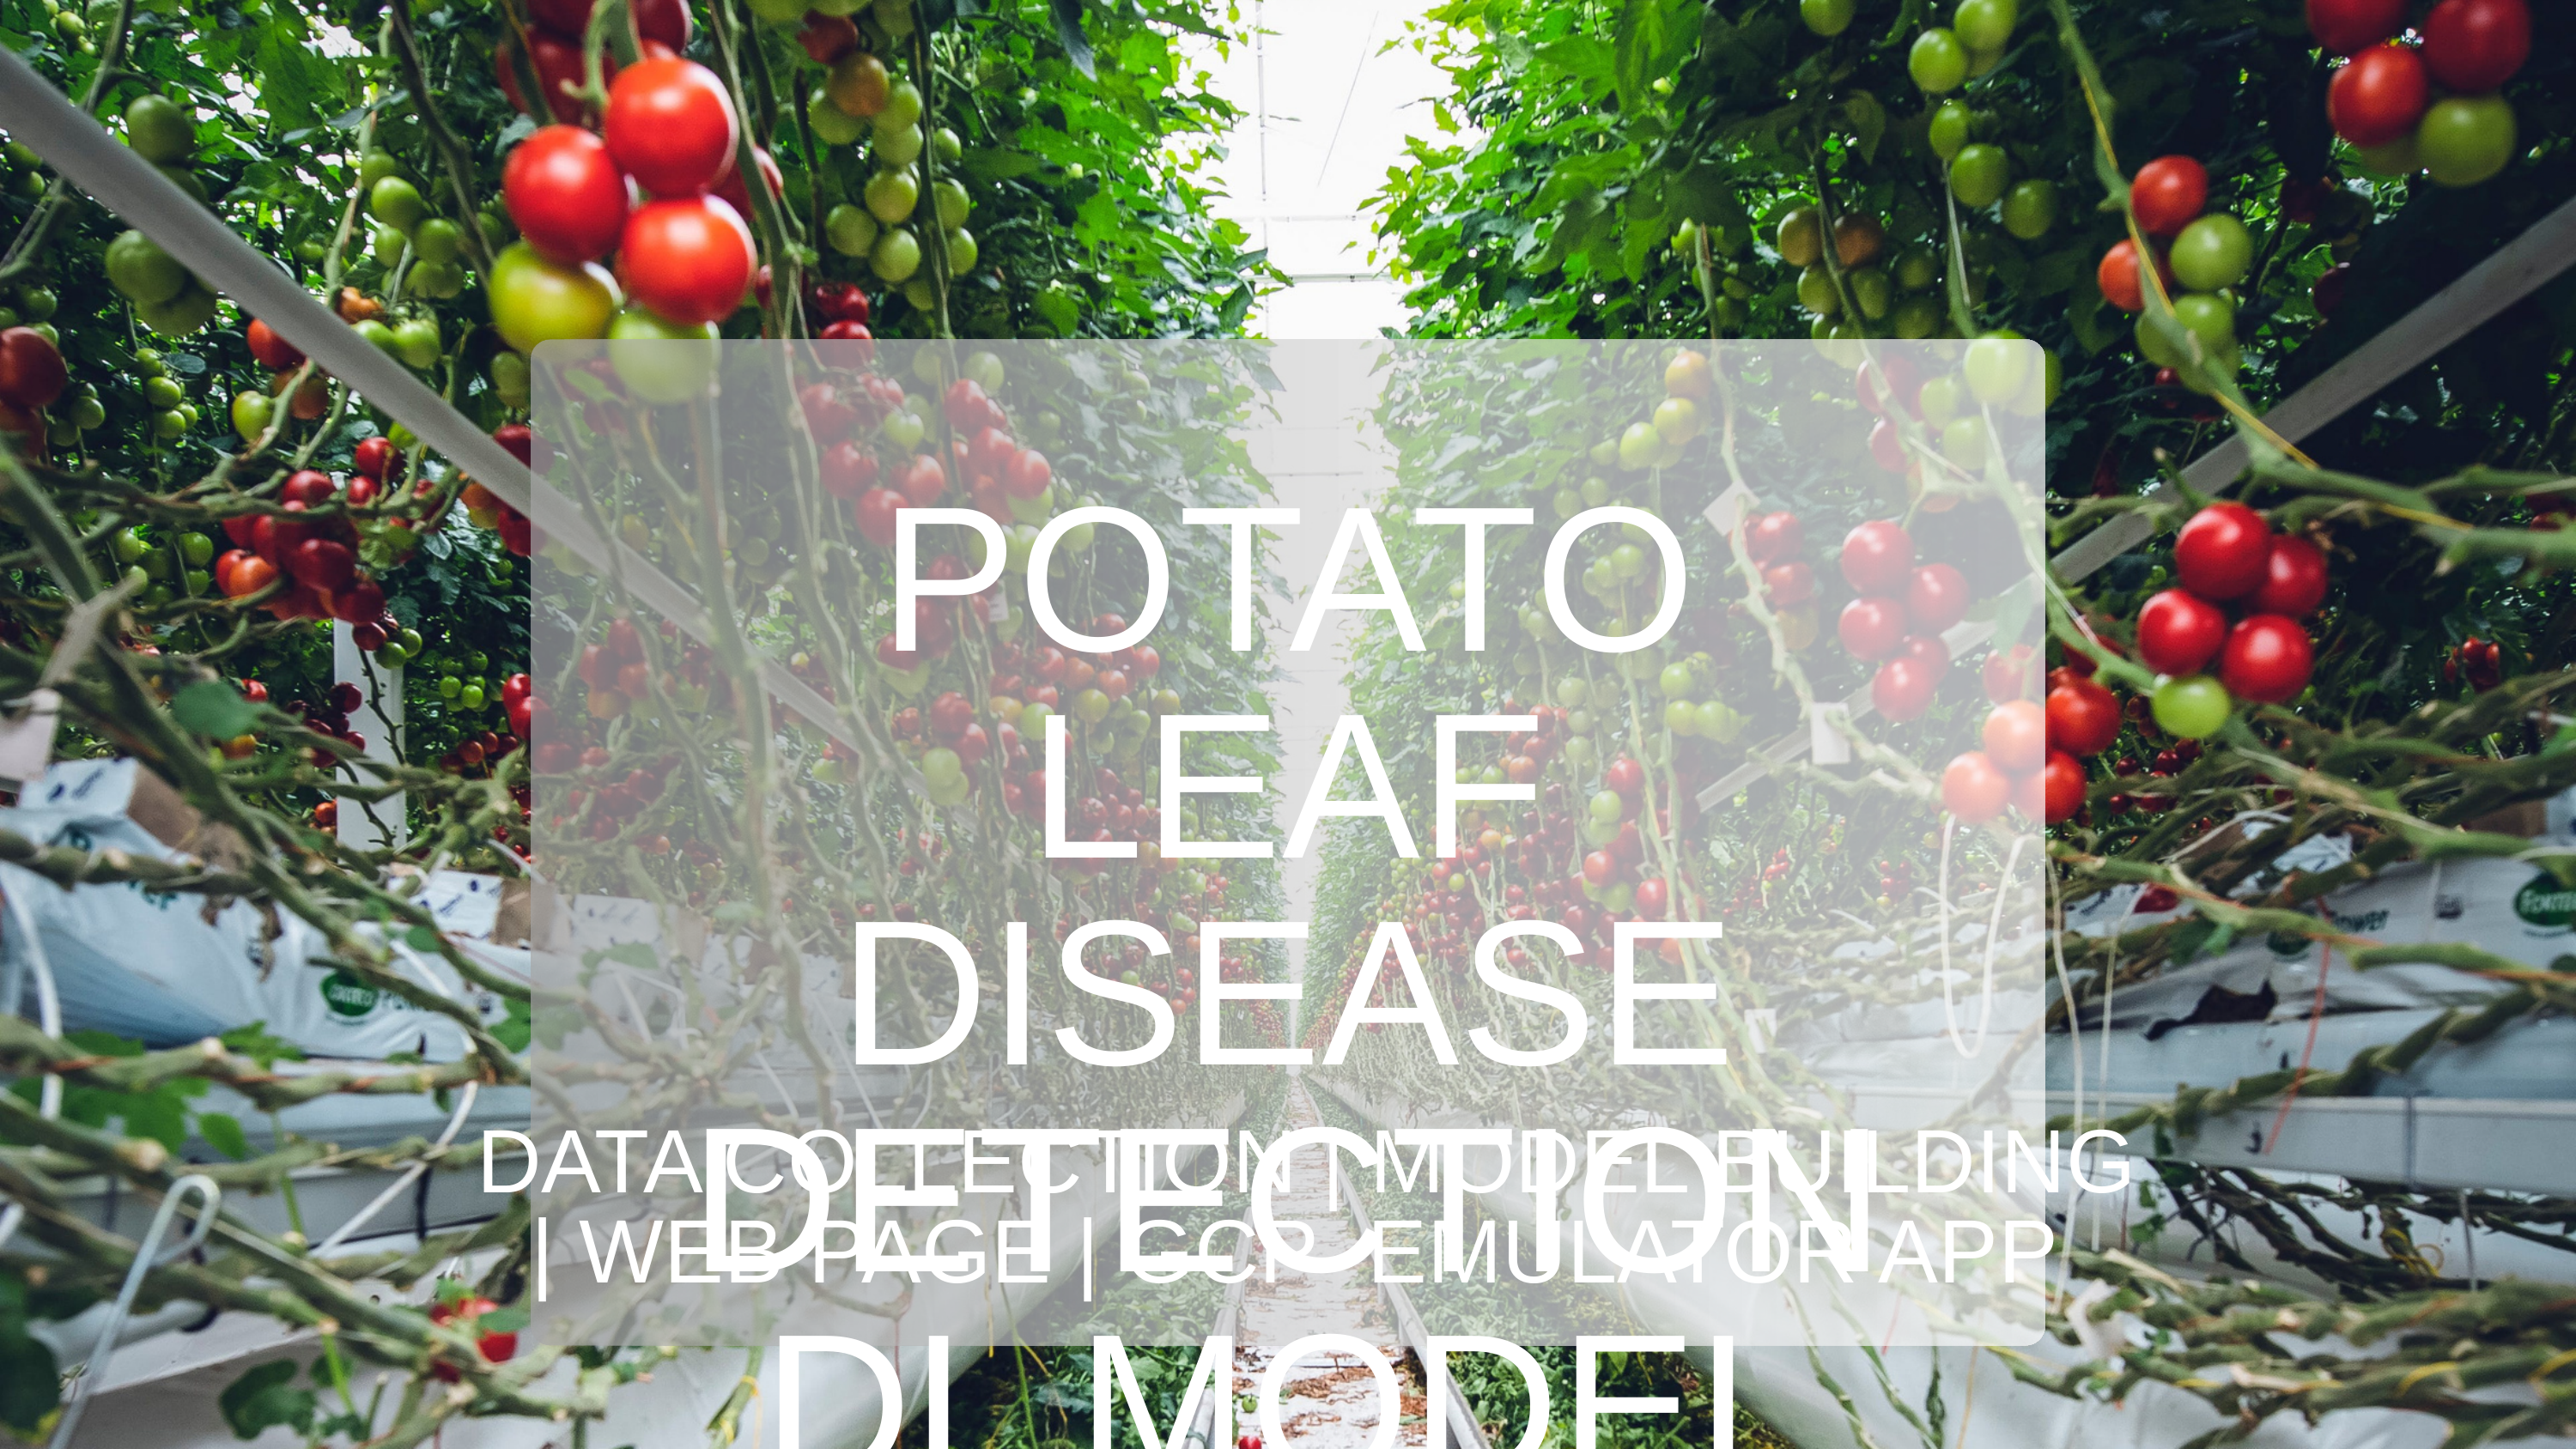

POTATO LEAF DISEASE DETECTION DL MODEL
DATA COLLECTION | MODEL BUILDING | WEB PAGE | GCP  EMULATOR APP